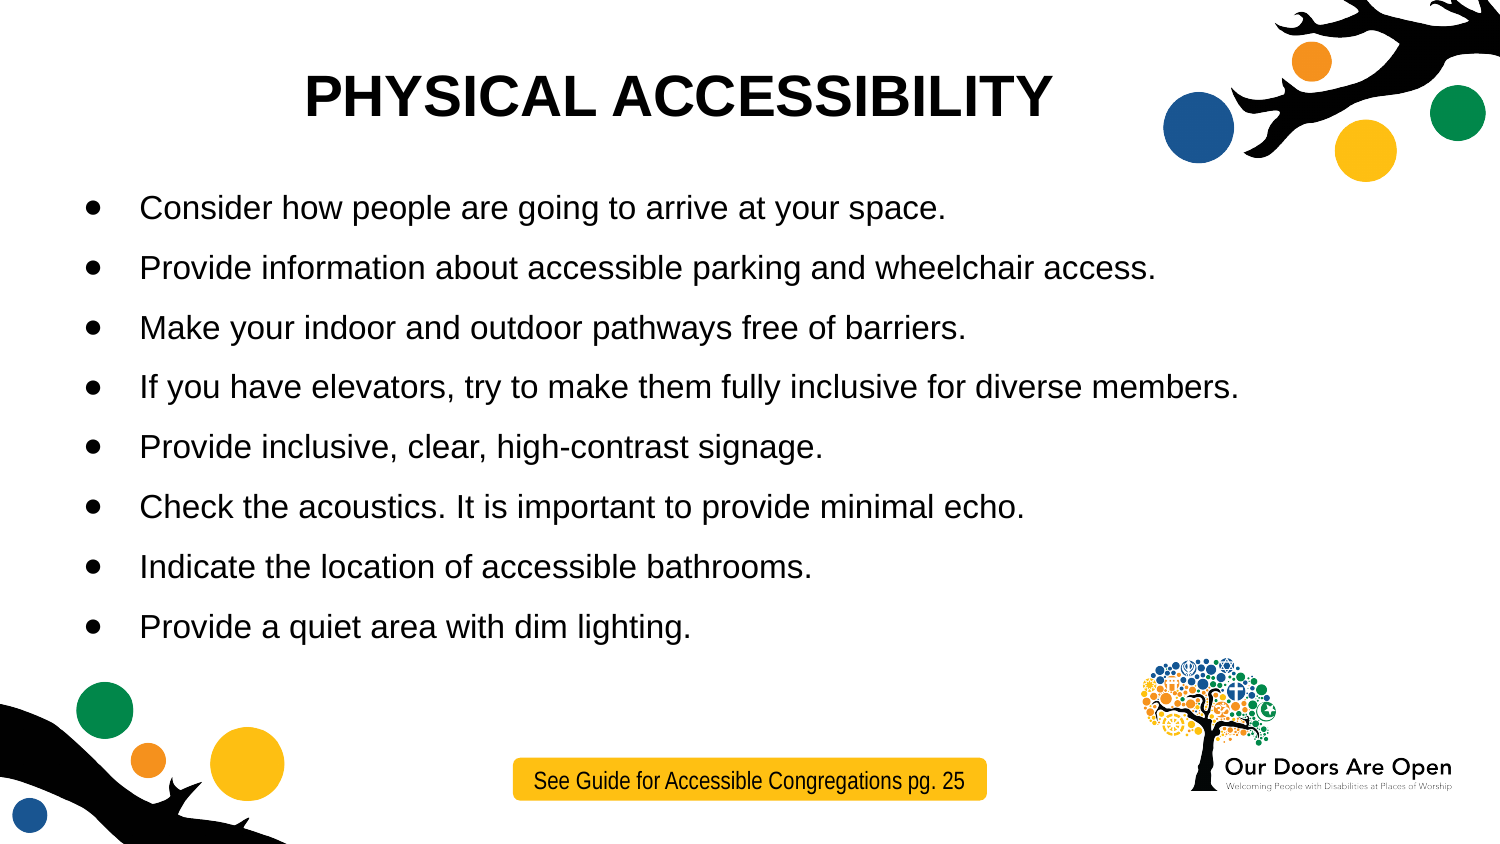

# PHYSICAL ACCESSIBILITY
Consider how people are going to arrive at your space.
Provide information about accessible parking and wheelchair access.
Make your indoor and outdoor pathways free of barriers.
If you have elevators, try to make them fully inclusive for diverse members.
Provide inclusive, clear, high-contrast signage.
Check the acoustics. It is important to provide minimal echo.
Indicate the location of accessible bathrooms.
Provide a quiet area with dim lighting.

See Guide for Accessible Congregations pg. 25